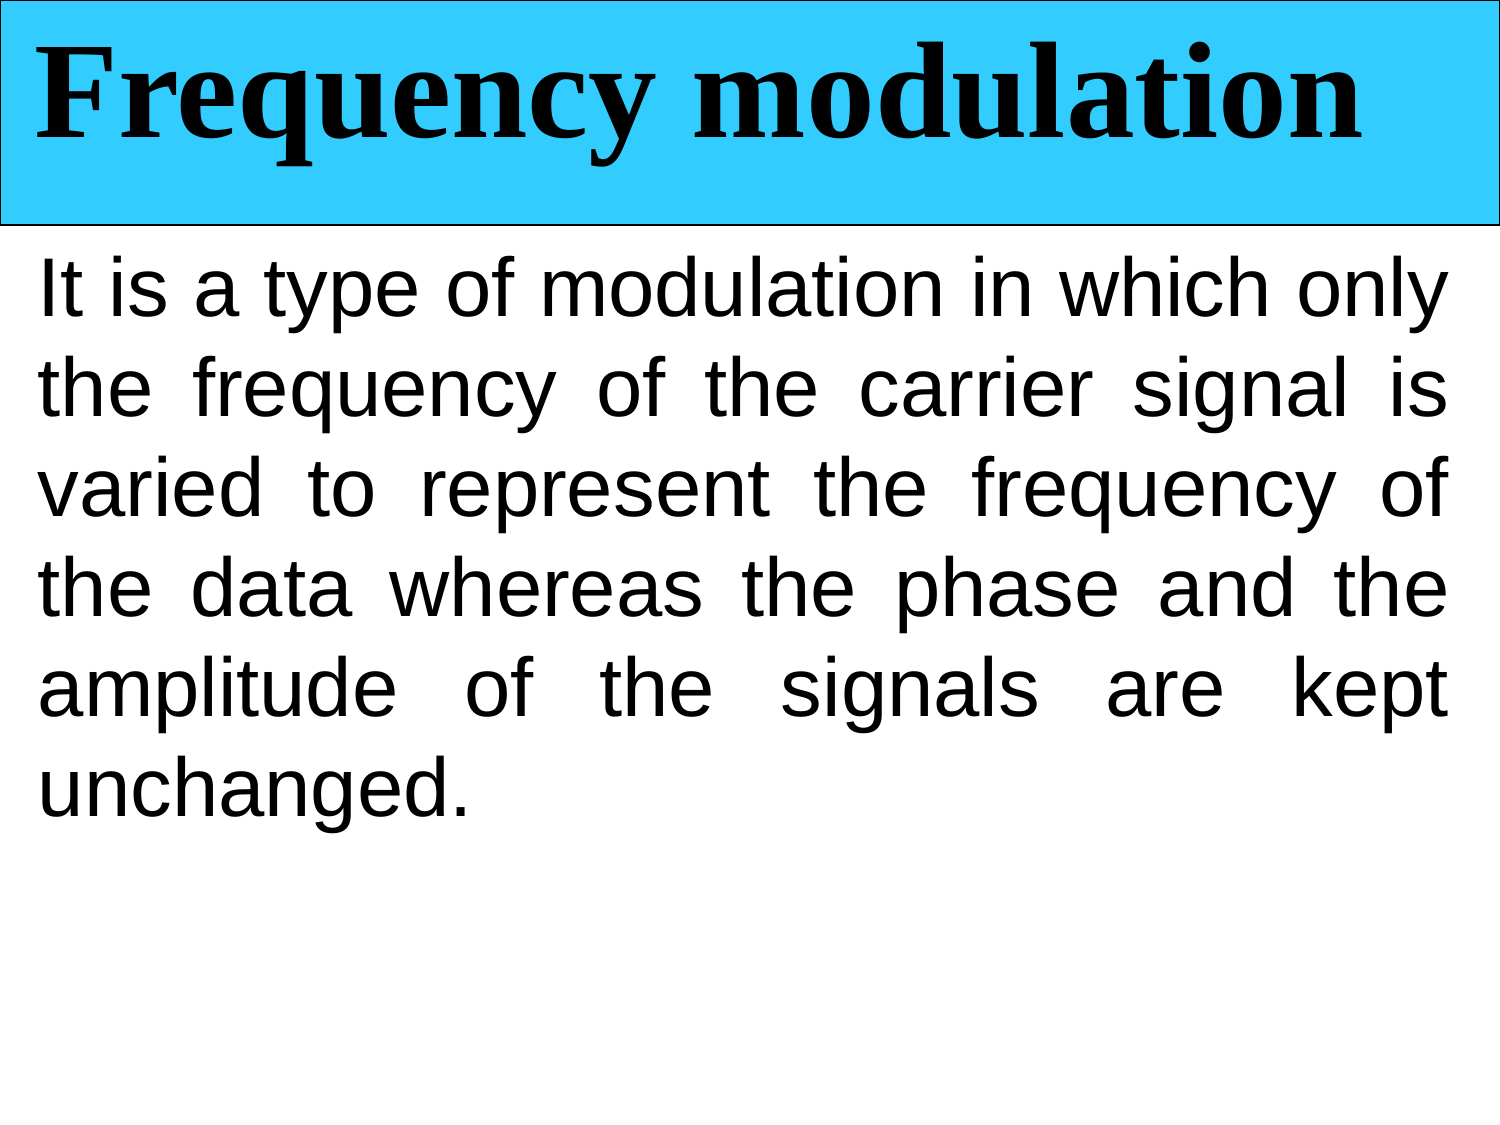

Frequency modulation

It is a type of modulation in which only the frequency of the carrier signal is varied to represent the frequency of the data whereas the phase and the amplitude of the signals are kept unchanged.